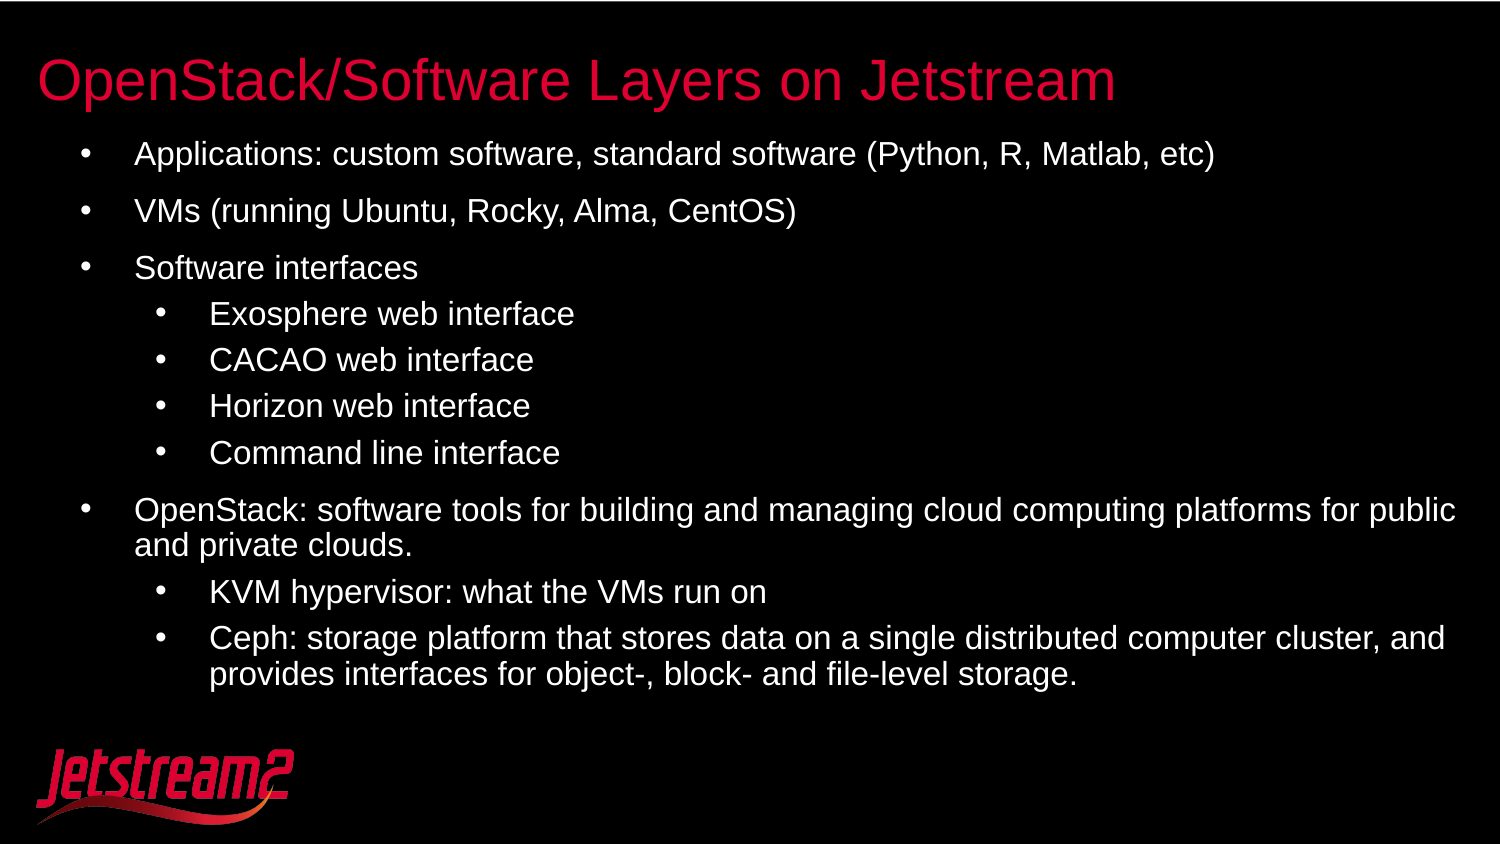

# OpenStack/Software Layers on Jetstream
Applications: custom software, standard software (Python, R, Matlab, etc)
VMs (running Ubuntu, Rocky, Alma, CentOS)
Software interfaces
Exosphere web interface
CACAO web interface
Horizon web interface
Command line interface
OpenStack: software tools for building and managing cloud computing platforms for public and private clouds.
KVM hypervisor: what the VMs run on
Ceph: storage platform that stores data on a single distributed computer cluster, and provides interfaces for object-, block- and file-level storage.